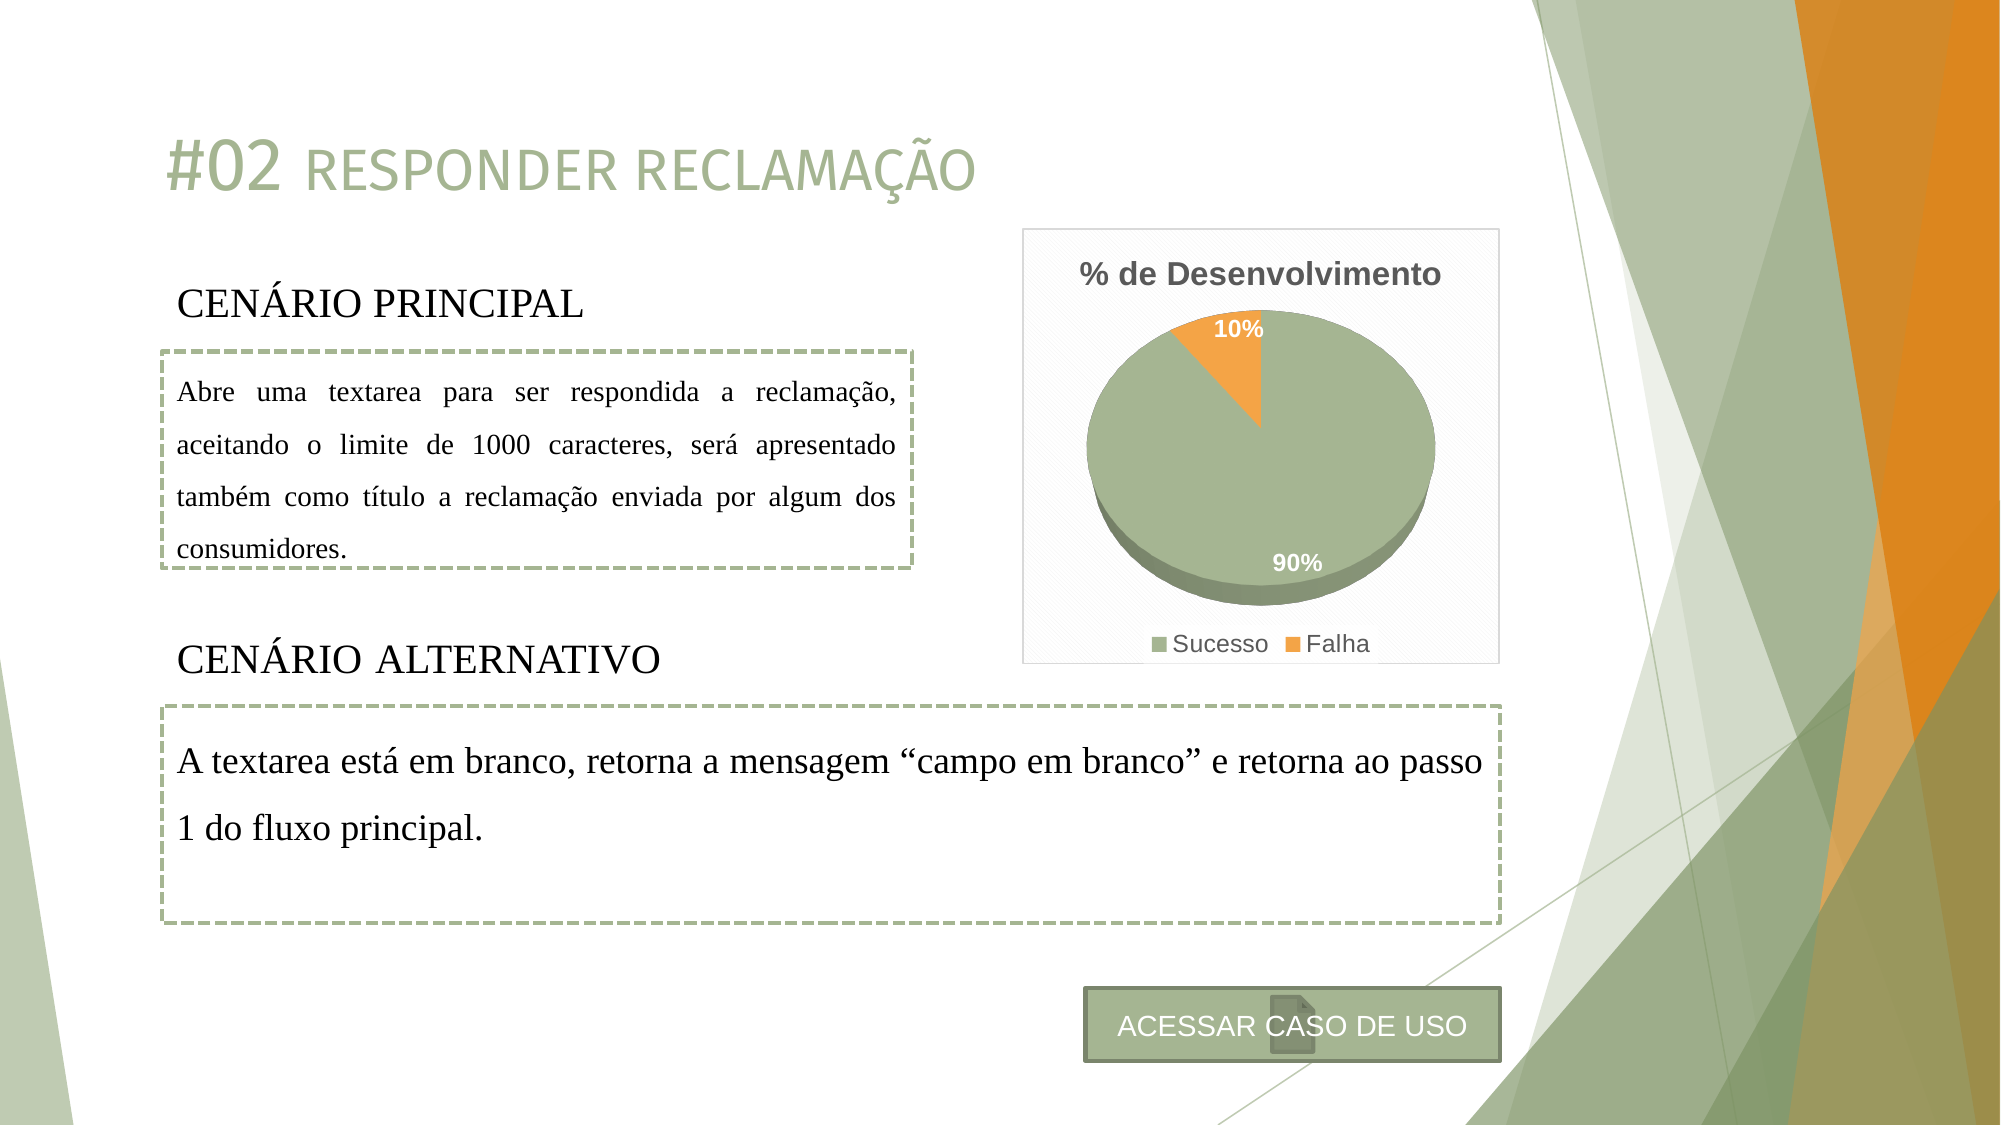

# #02 RESPONDER RECLAMAÇÃO

[unsupported chart]

CENÁRIO PRINCIPAL
Abre uma textarea para ser respondida a reclamação, aceitando o limite de 1000 caracteres, será apresentado também como título a reclamação enviada por algum dos consumidores.
CENÁRIO ALTERNATIVO
A textarea está em branco, retorna a mensagem “campo em branco” e retorna ao passo 1 do fluxo principal.

ACESSAR CASO DE USO